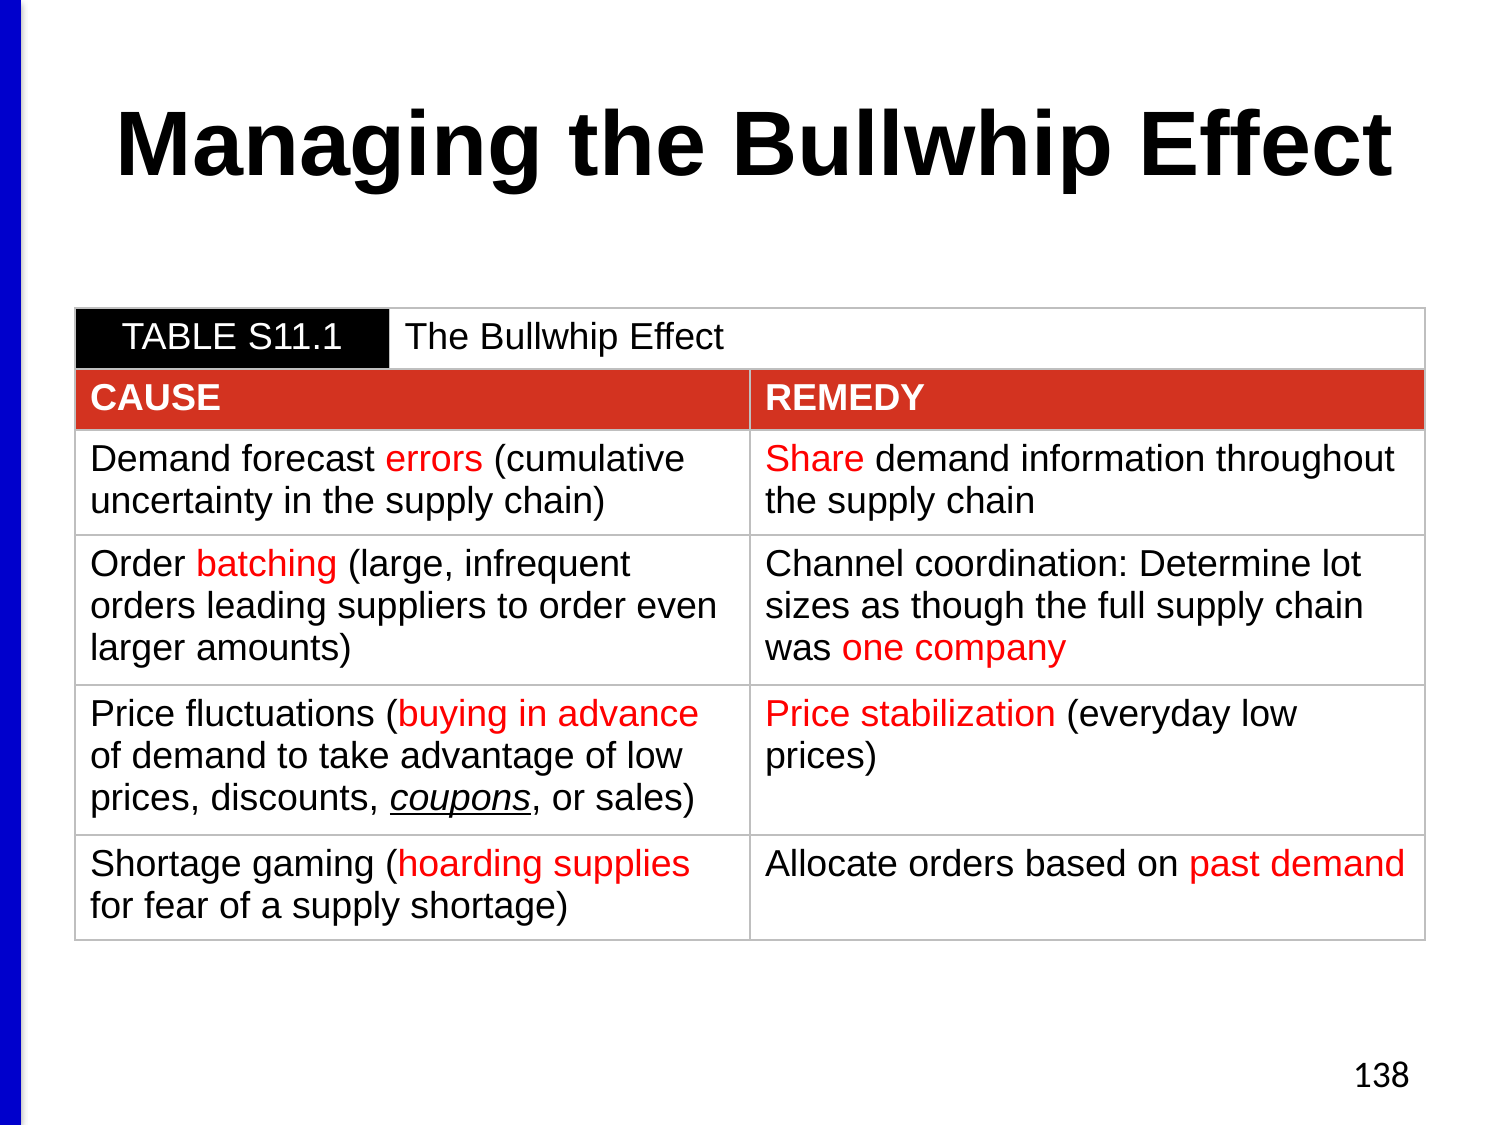

# Managing the Bullwhip Effect
| TABLE S11.1 | The Bullwhip Effect |  |
| --- | --- | --- |
| CAUSE |  | REMEDY |
| Demand forecast errors (cumulative uncertainty in the supply chain) |  | Share demand information throughout the supply chain |
| Order batching (large, infrequent orders leading suppliers to order even larger amounts) |  | Channel coordination: Determine lot sizes as though the full supply chain was one company |
| Price fluctuations (buying in advance of demand to take advantage of low prices, discounts, coupons, or sales) |  | Price stabilization (everyday low prices) |
| Shortage gaming (hoarding supplies for fear of a supply shortage) |  | Allocate orders based on past demand |
138